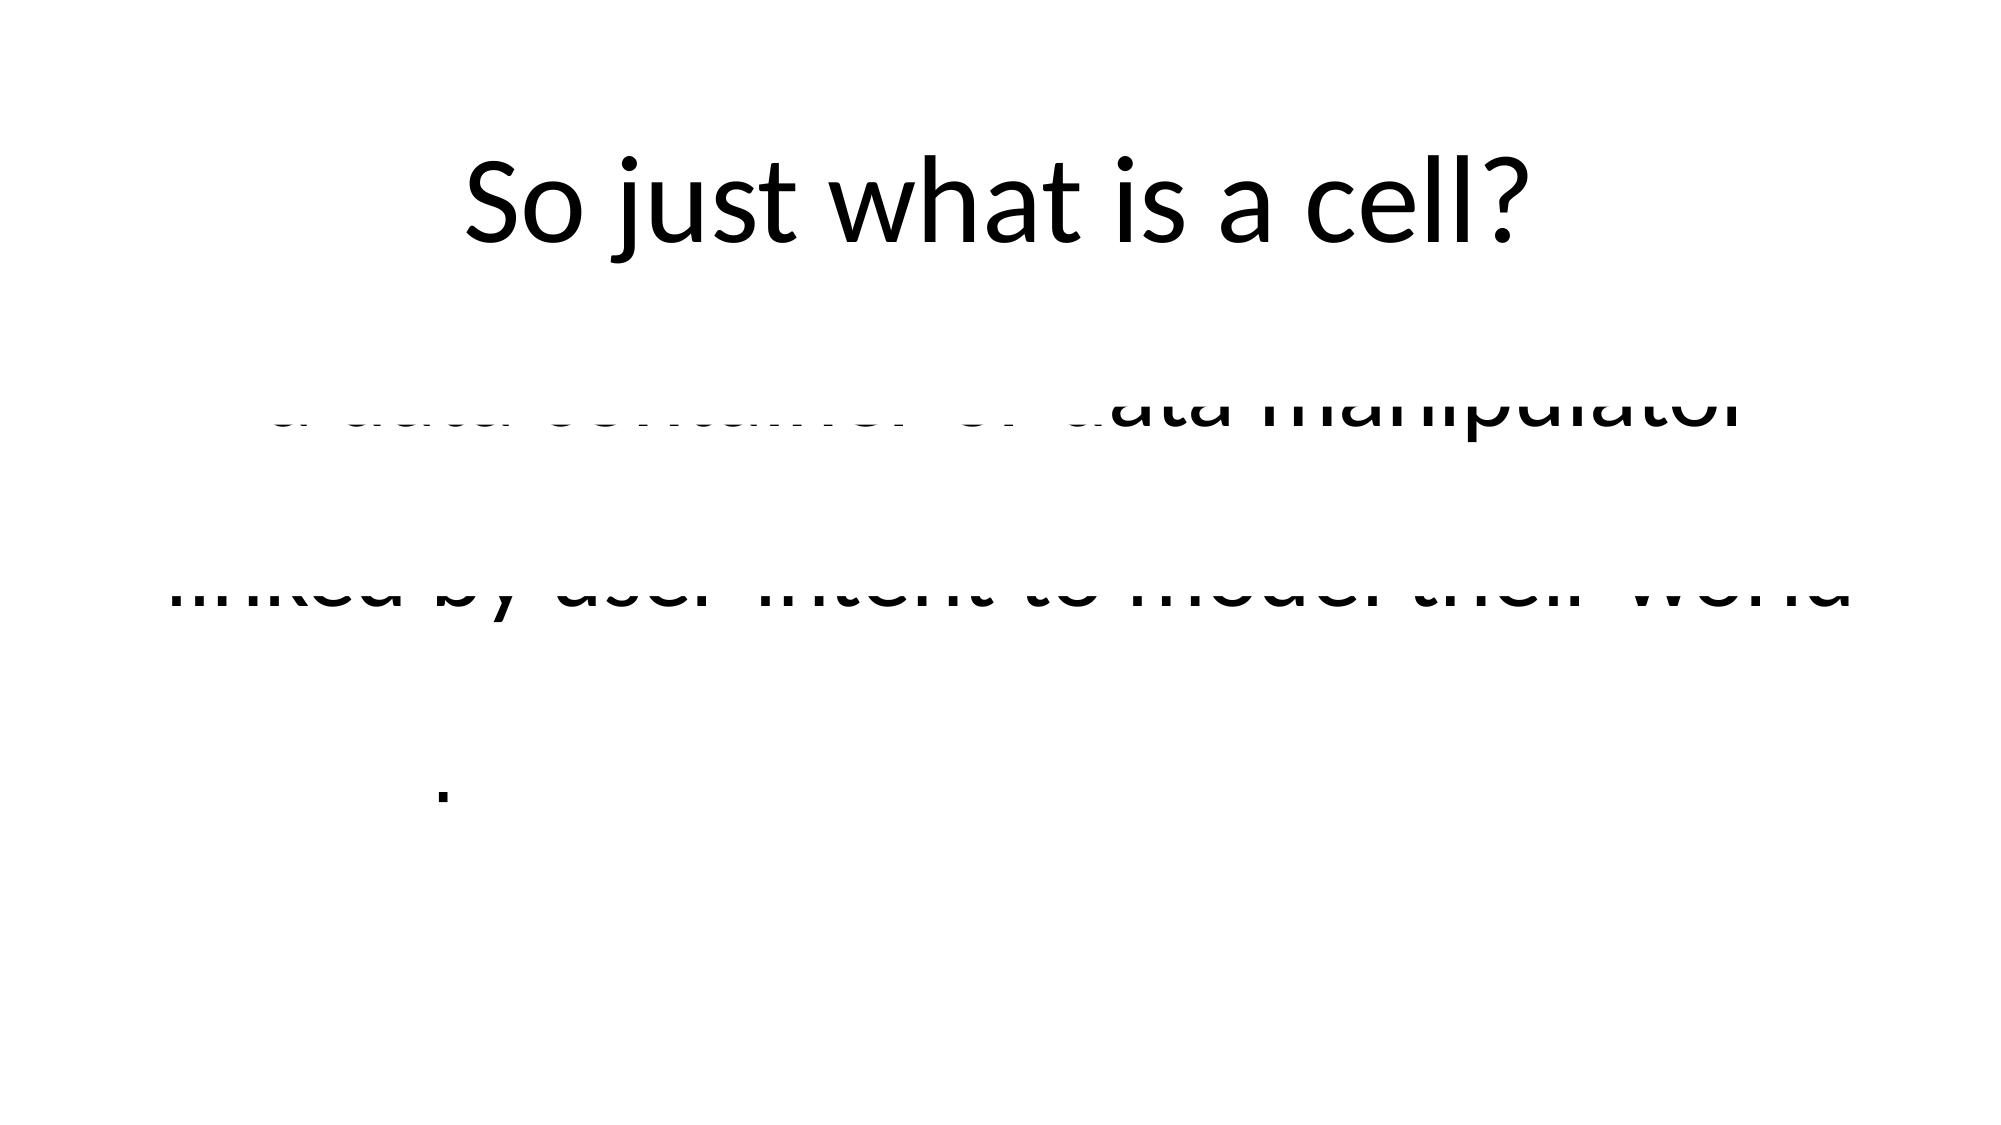

So just what is a cell?
# a data container or data manipulator linked by user-intent to model their world and positioned to reflect its structure